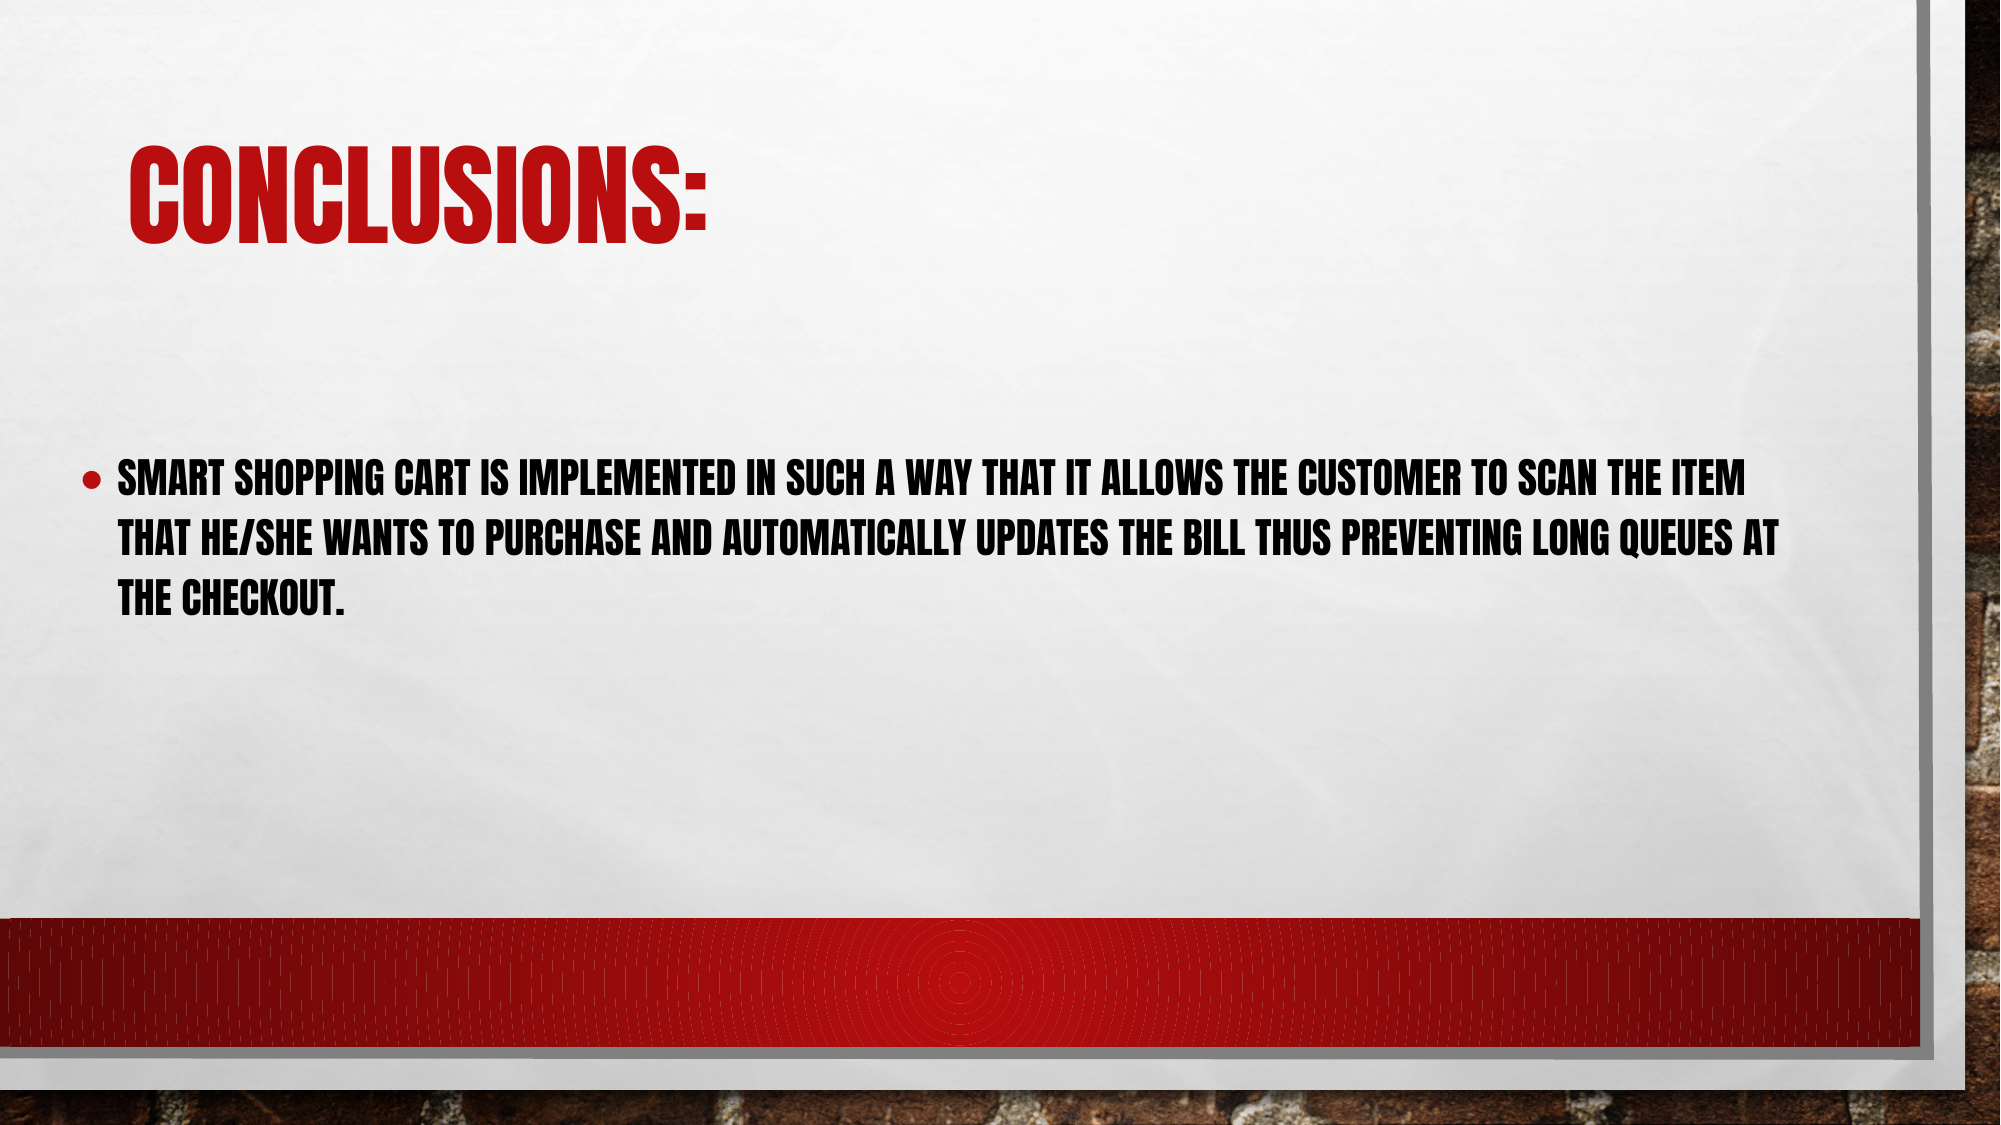

# CONCLUSIONS:

smart shopping cart is implemented in such a way that it allows the customer to scan the item that he/she wants to purchase and automatically updates the bill thus preventing long queues at the checkout.